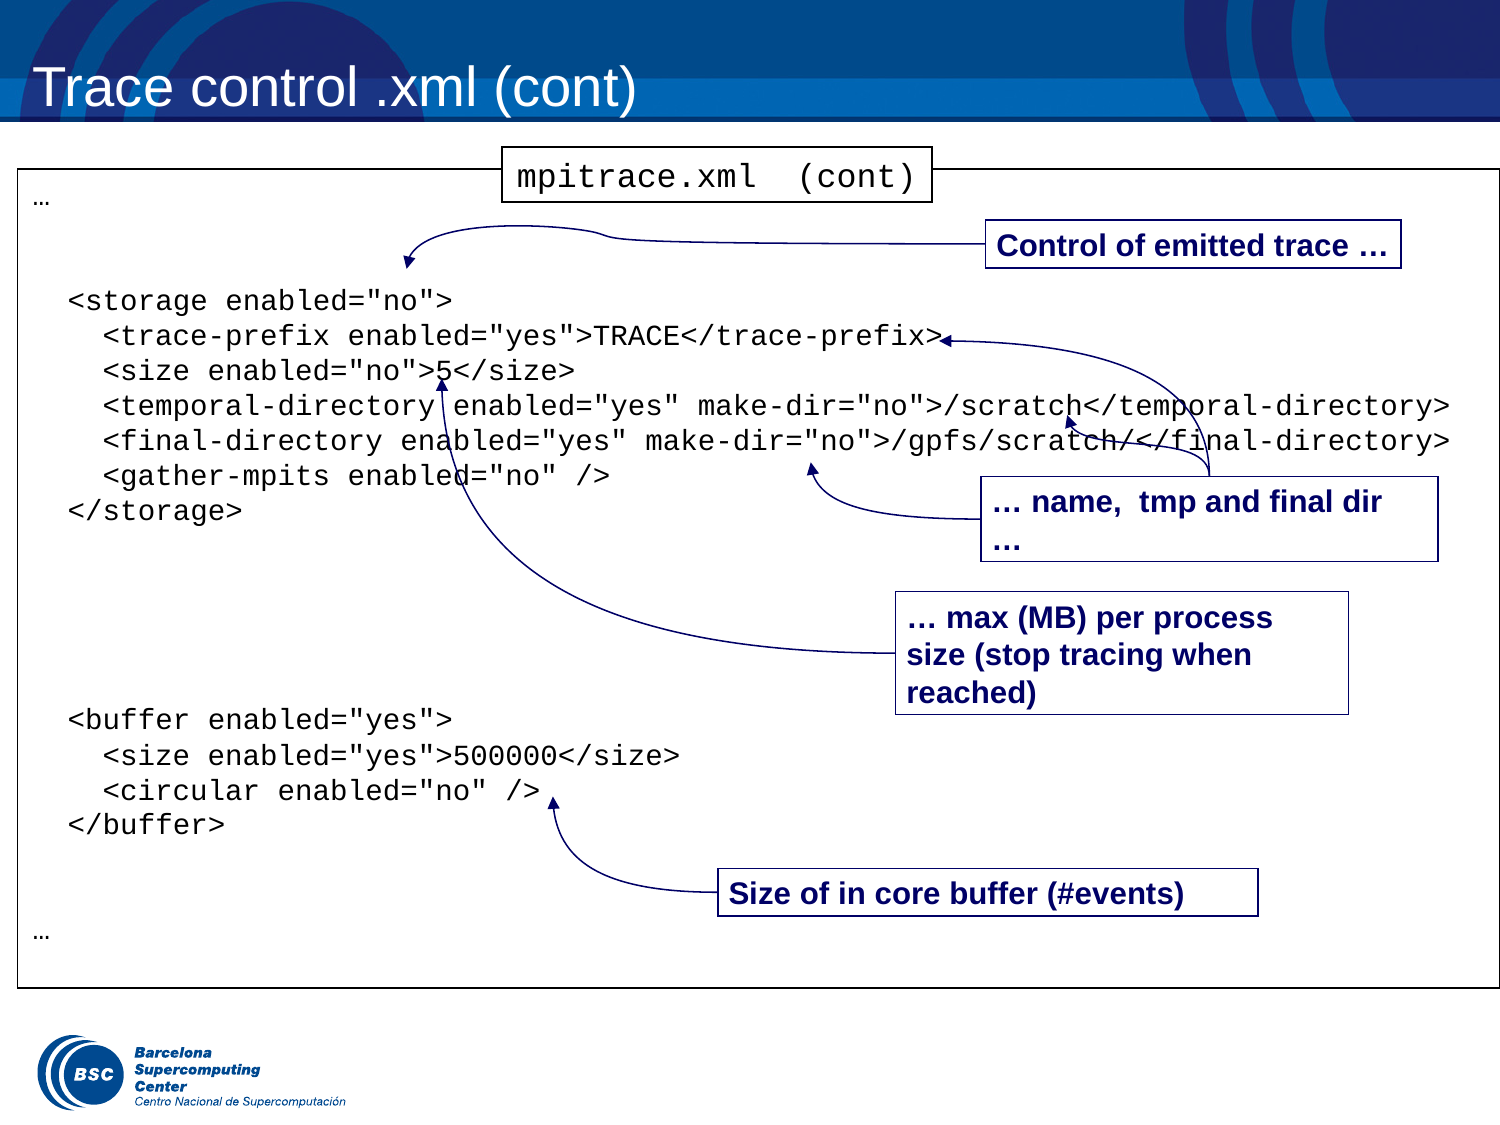

# Trace control .xml (cont)
mpitrace.xml  (cont)
…

  <storage enabled="no">
    <trace-prefix enabled="yes">TRACE</trace-prefix>
    <size enabled="no">5</size>
    <temporal-directory enabled="yes" make-dir="no">/scratch</temporal-directory>
    <final-directory enabled="yes" make-dir="no">/gpfs/scratch/</final-directory>
    <gather-mpits enabled="no" />
  </storage>

  <buffer enabled="yes">
    <size enabled="yes">500000</size>
    <circular enabled="no" />
  </buffer>

…

Control of emitted trace …

… name,  tmp and final dir  …

… max (MB) per process size (stop tracing when reached)

Size of in core buffer (#events)